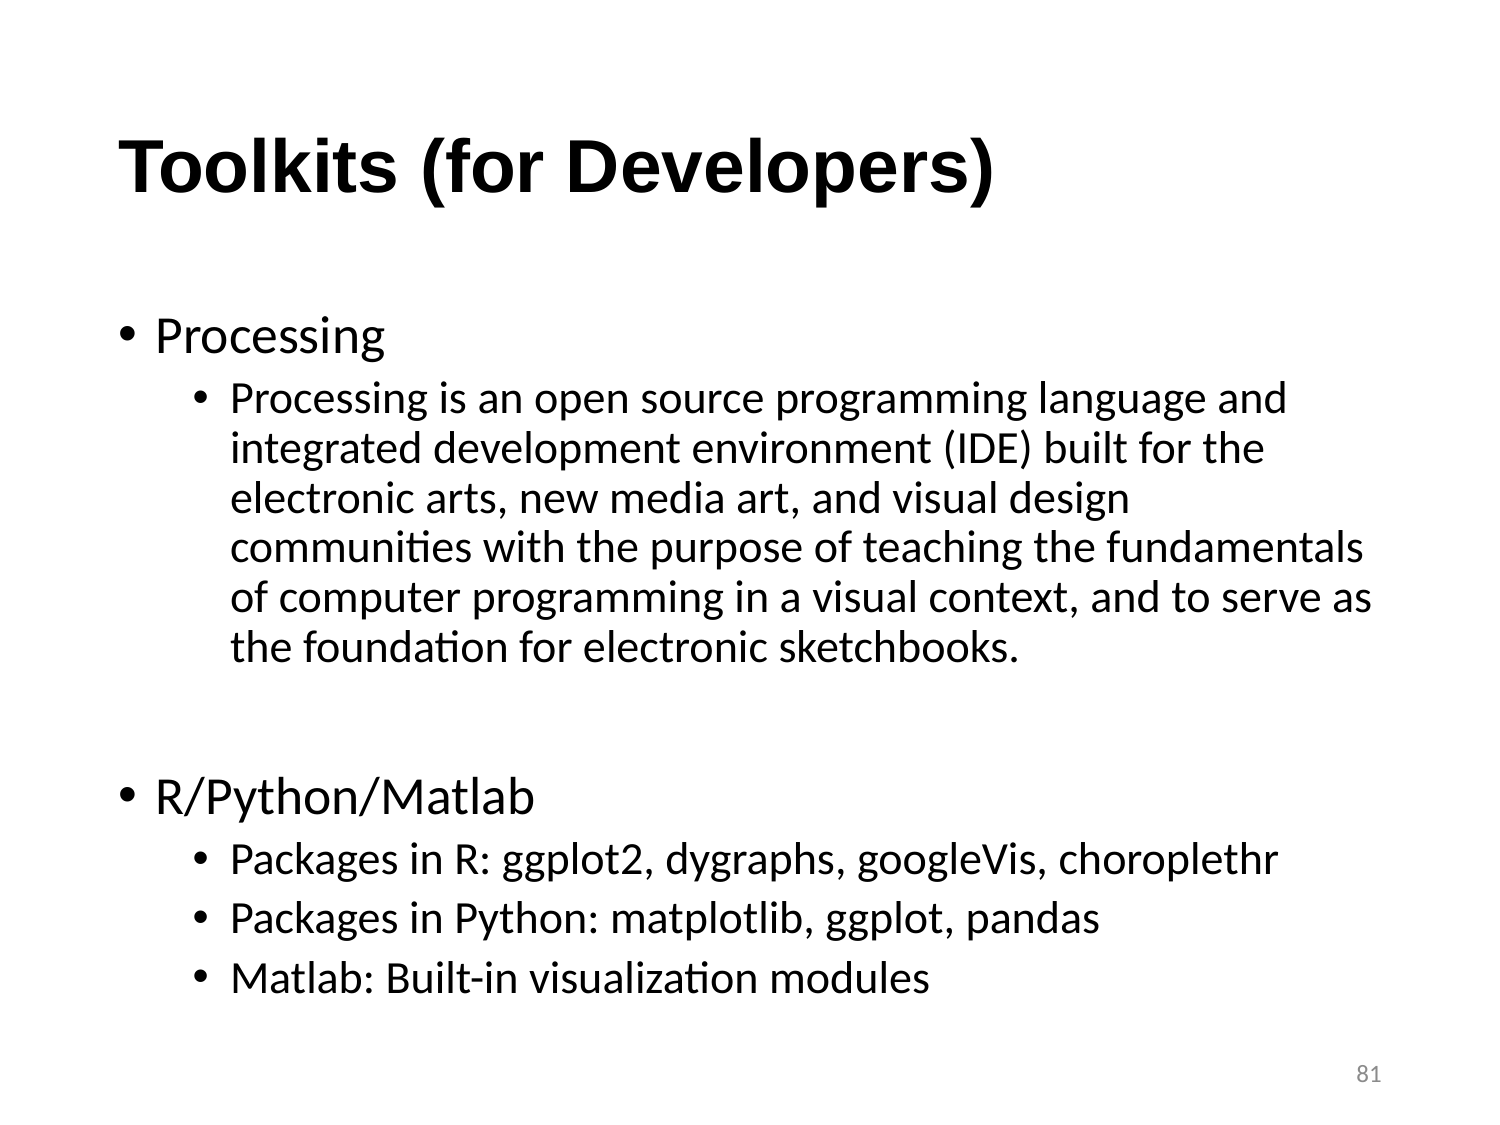

# Toolkits (for Developers)
Processing
Processing is an open source programming language and integrated development environment (IDE) built for the electronic arts, new media art, and visual design communities with the purpose of teaching the fundamentals of computer programming in a visual context, and to serve as the foundation for electronic sketchbooks.

R/Python/Matlab
Packages in R: ggplot2, dygraphs, googleVis, choroplethr
Packages in Python: matplotlib, ggplot, pandas
Matlab: Built-in visualization modules
81